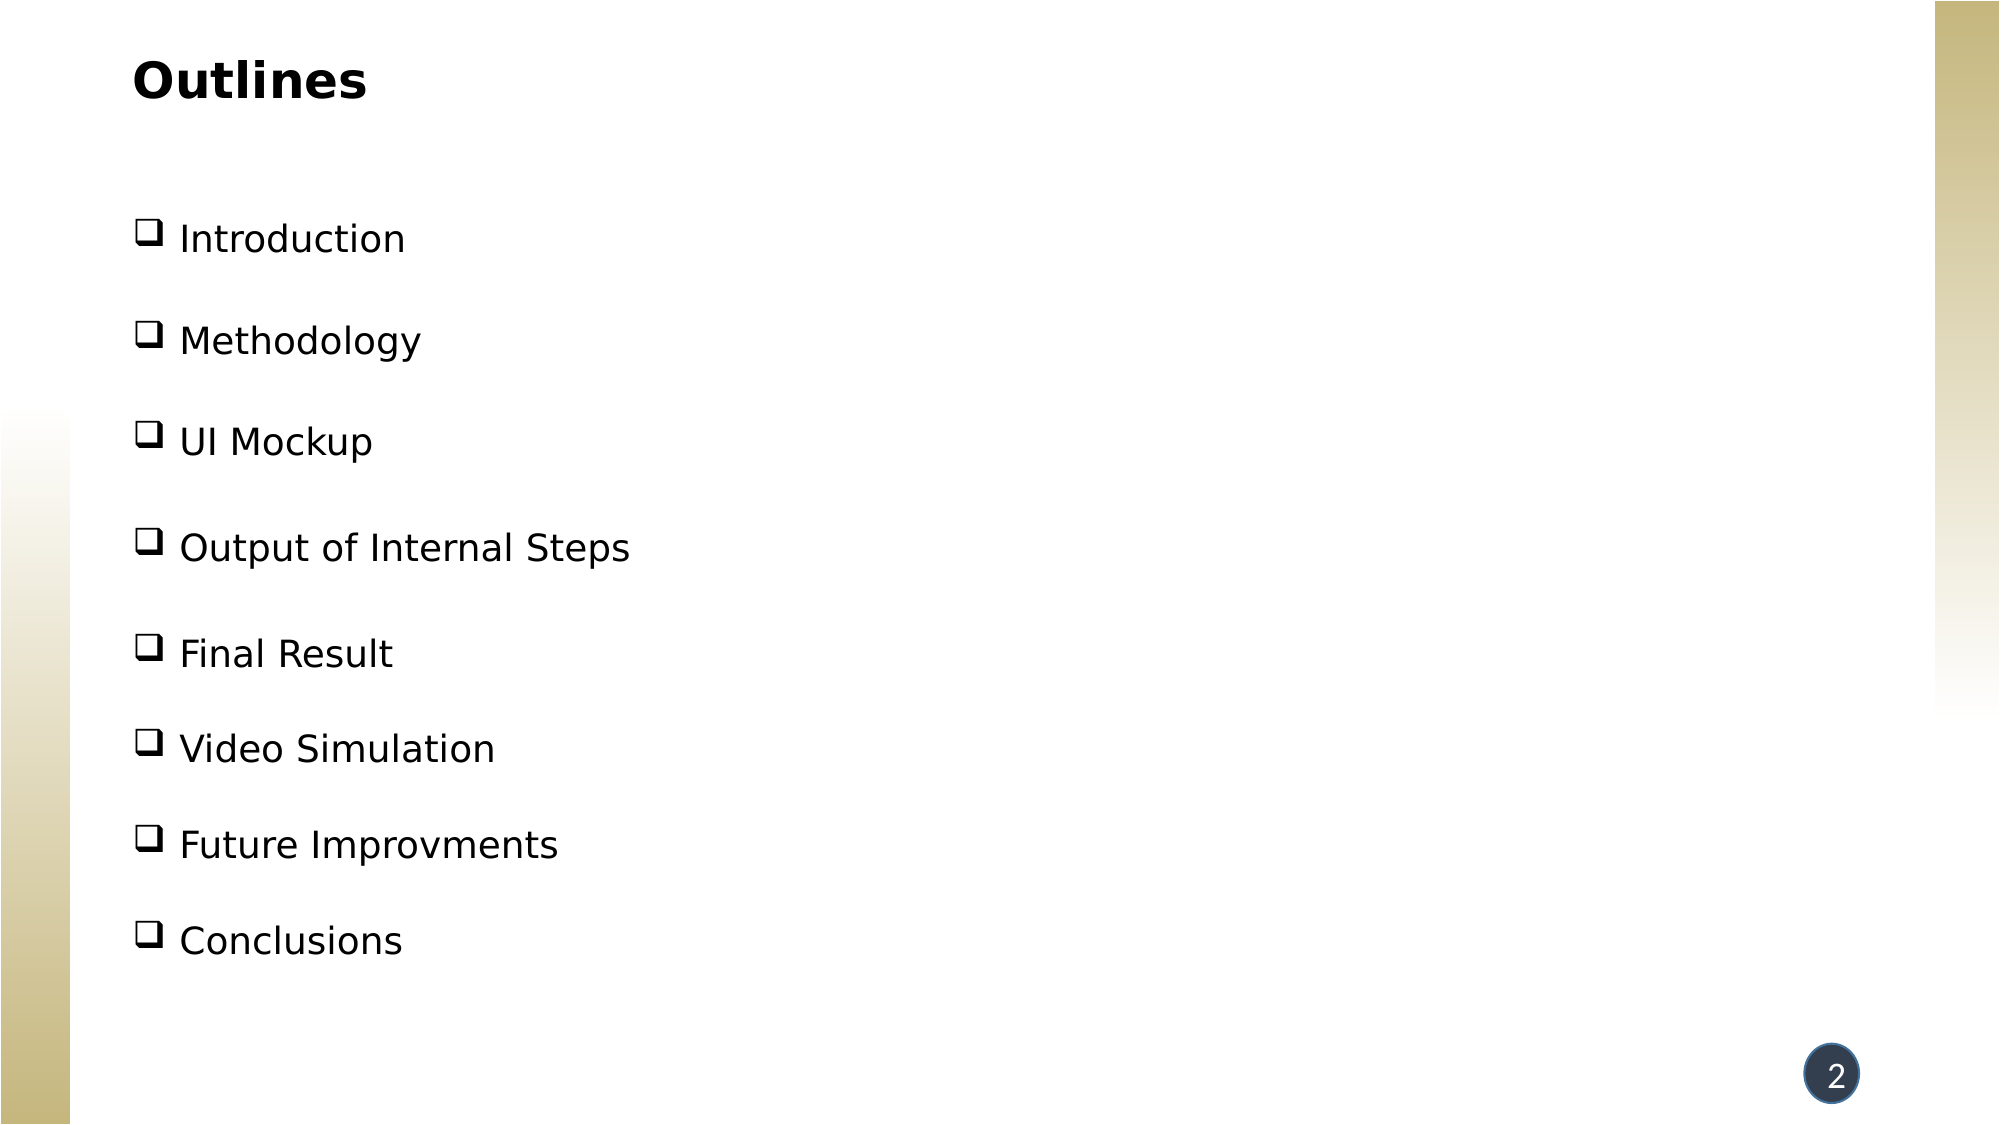

# Outlines
Introduction
Methodology
UI Mockup
Output of Internal Steps

Final Result
Video Simulation
Future Improvments
Conclusions
2